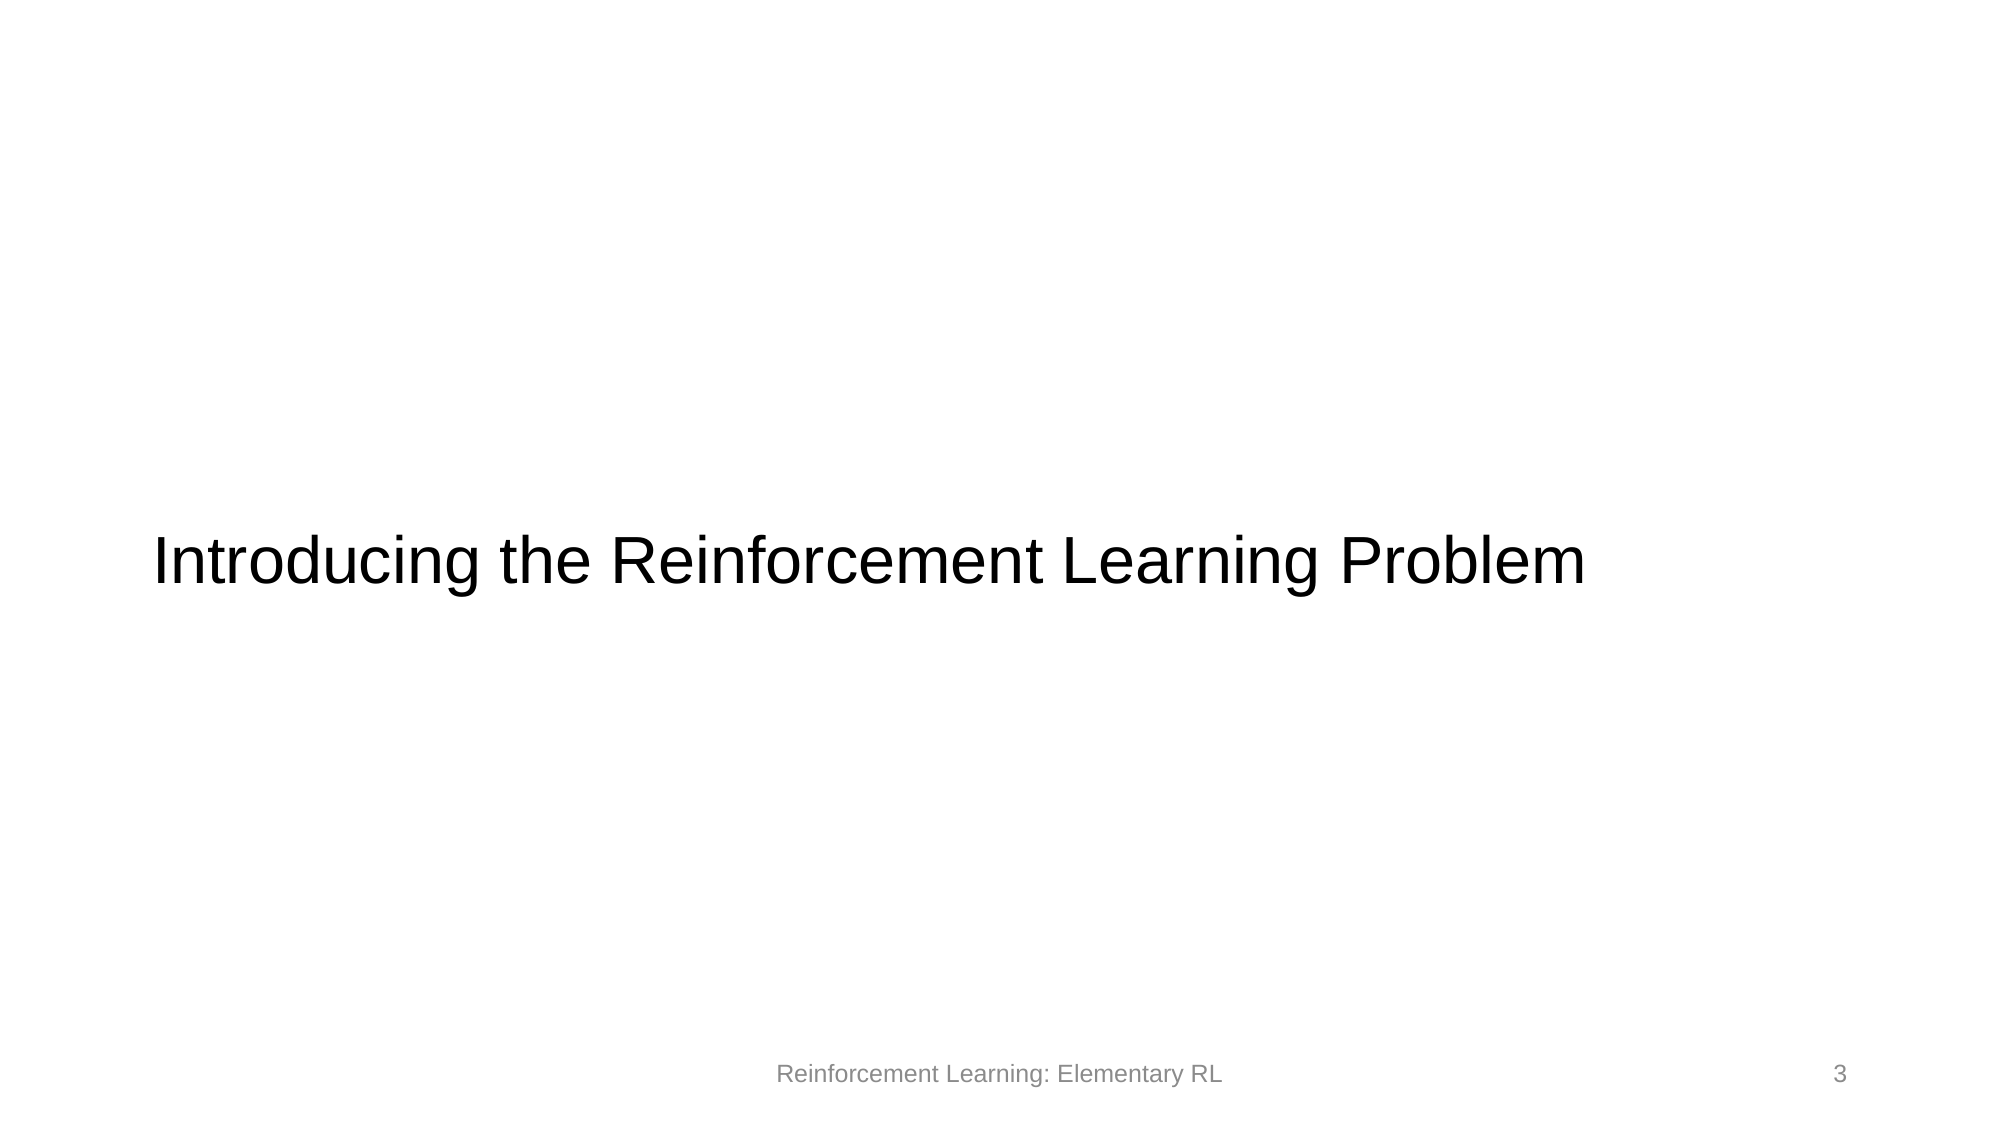

Introducing the Reinforcement Learning Problem
Reinforcement Learning: Elementary RL
3